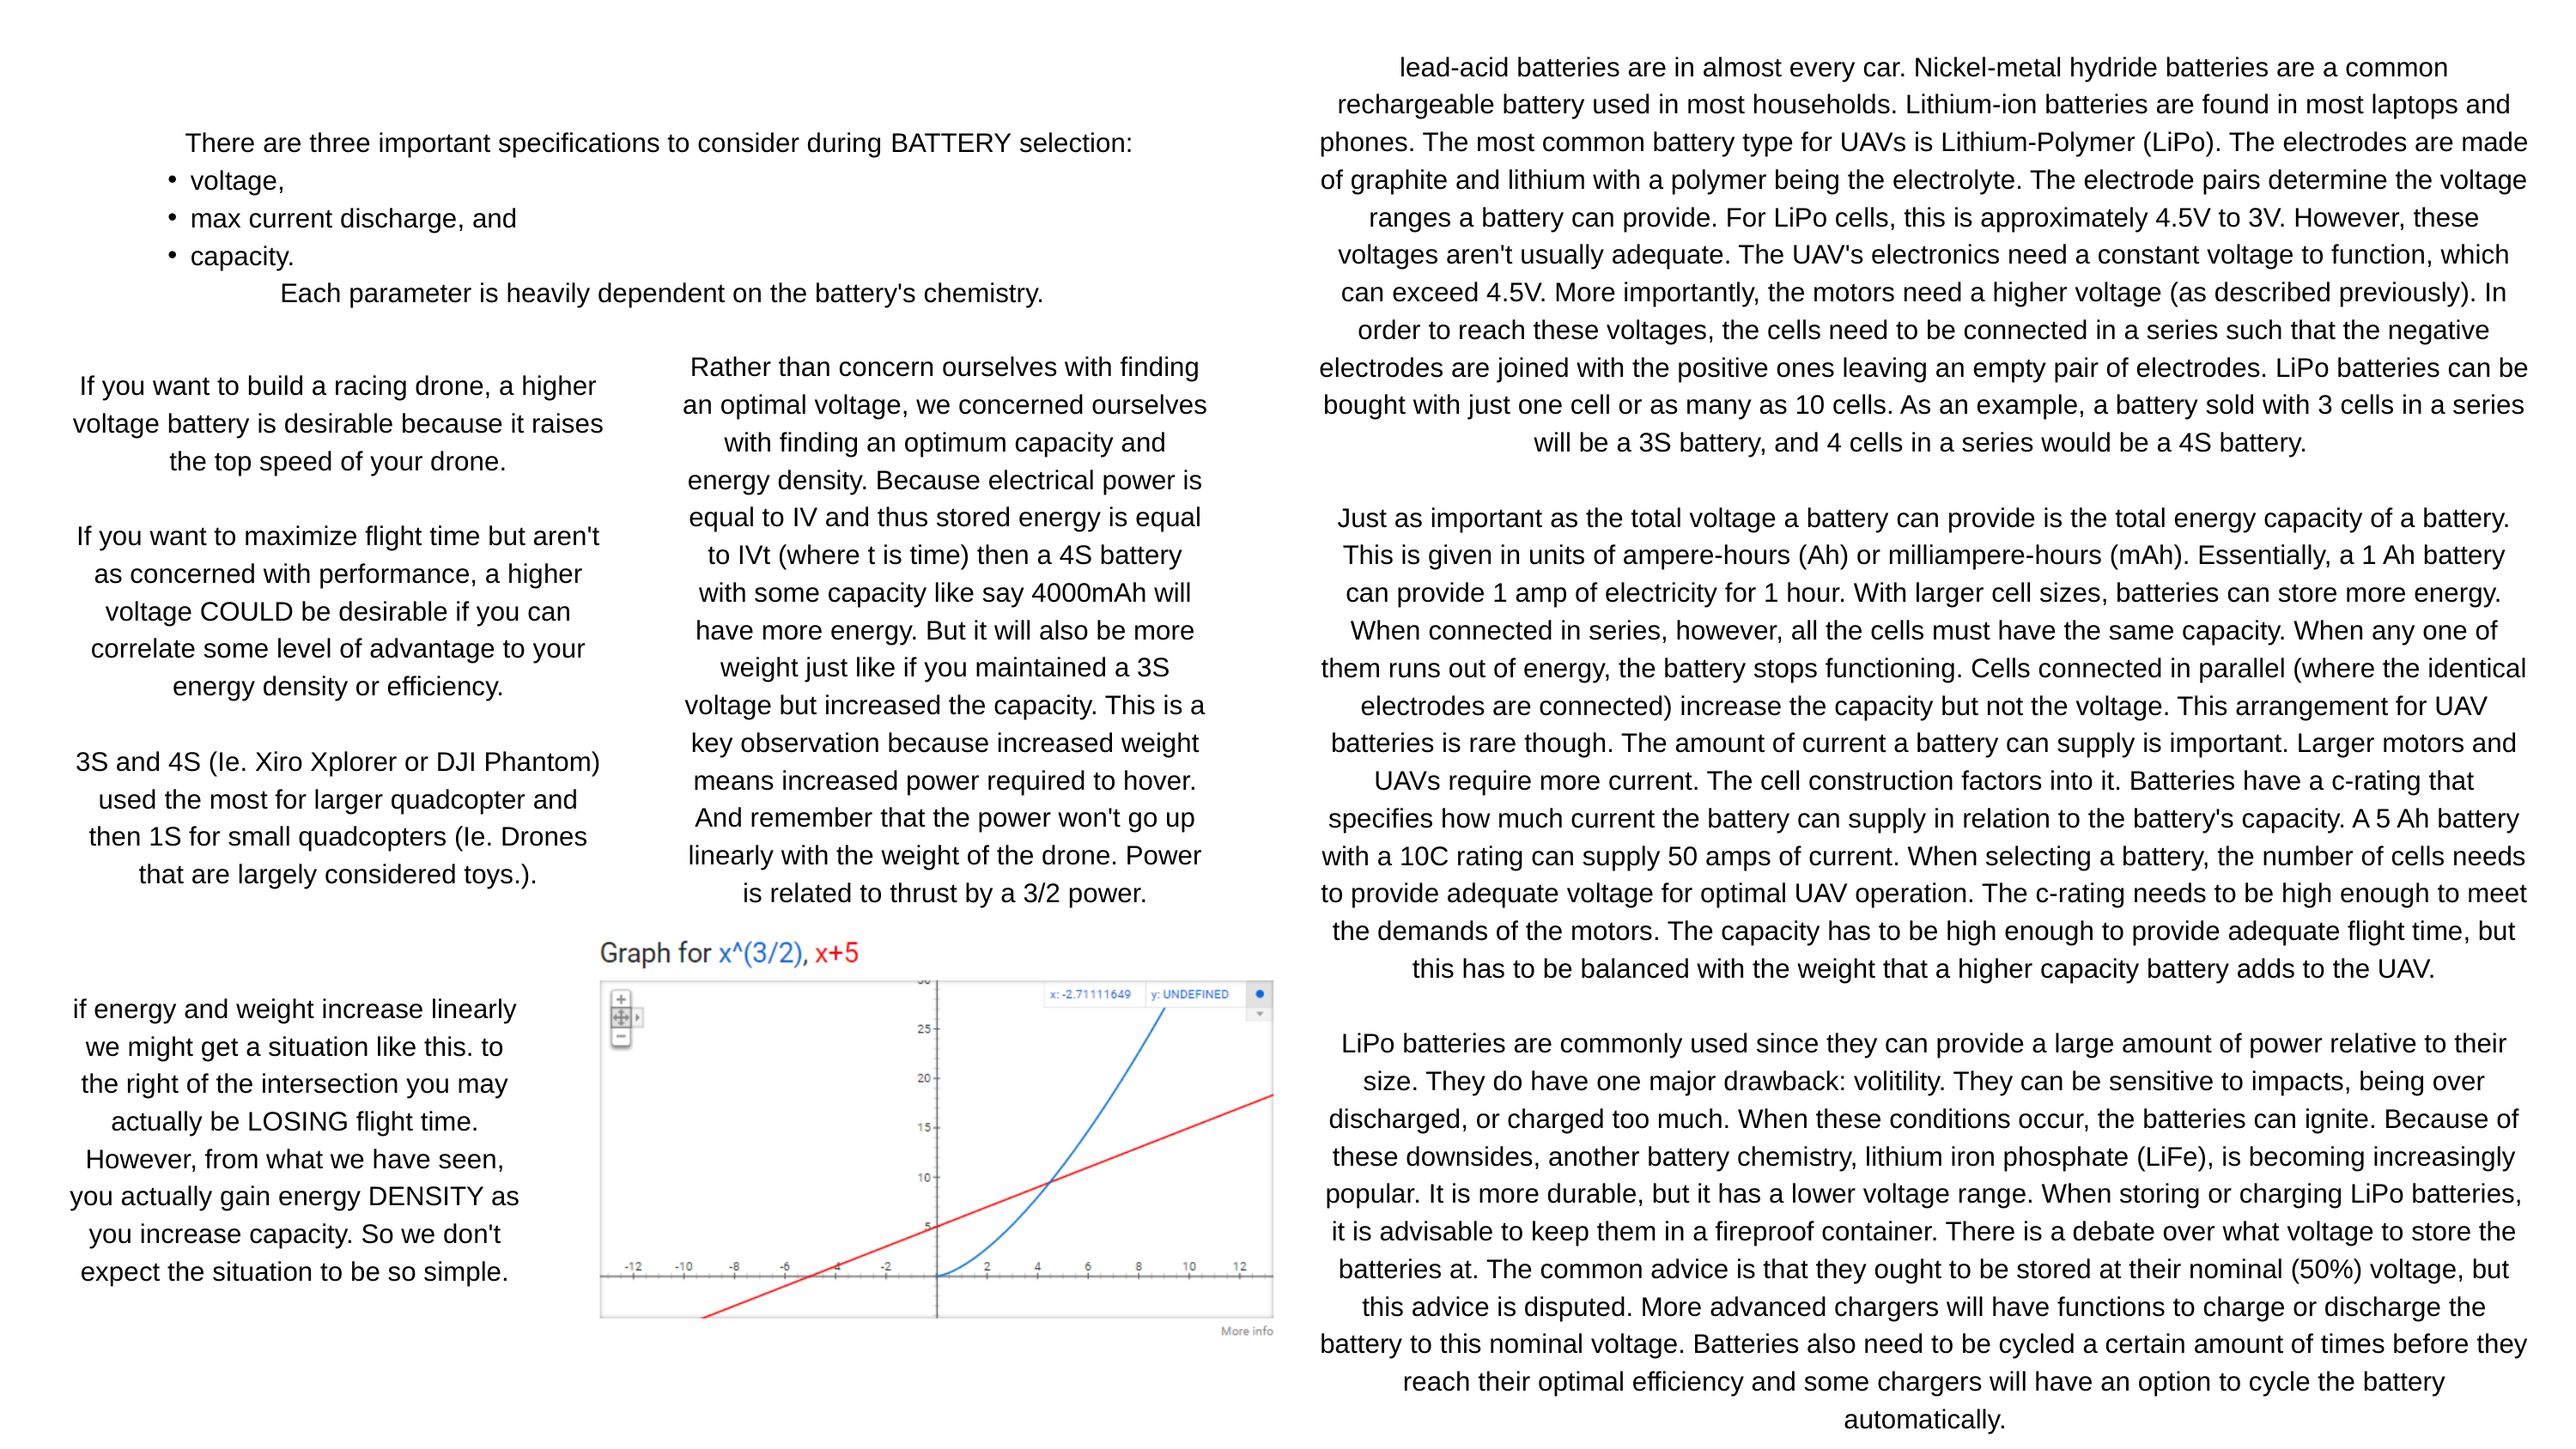

lead-acid batteries are in almost every car. Nickel-metal hydride batteries are a common rechargeable battery used in most households. Lithium-ion batteries are found in most laptops and phones. The most common battery type for UAVs is Lithium-Polymer (LiPo). The electrodes are made of graphite and lithium with a polymer being the electrolyte. The electrode pairs determine the voltage ranges a battery can provide. For LiPo cells, this is approximately 4.5V to 3V. However, these voltages aren't usually adequate. The UAV's electronics need a constant voltage to function, which can exceed 4.5V. More importantly, the motors need a higher voltage (as described previously). In order to reach these voltages, the cells need to be connected in a series such that the negative electrodes are joined with the positive ones leaving an empty pair of electrodes. LiPo batteries can be bought with just one cell or as many as 10 cells. As an example, a battery sold with 3 cells in a series will be a 3S battery, and 4 cells in a series would be a 4S battery.

Just as important as the total voltage a battery can provide is the total energy capacity of a battery. This is given in units of ampere-hours (Ah) or milliampere-hours (mAh). Essentially, a 1 Ah battery can provide 1 amp of electricity for 1 hour. With larger cell sizes, batteries can store more energy. When connected in series, however, all the cells must have the same capacity. When any one of them runs out of energy, the battery stops functioning. Cells connected in parallel (where the identical electrodes are connected) increase the capacity but not the voltage. This arrangement for UAV batteries is rare though. The amount of current a battery can supply is important. Larger motors and UAVs require more current. The cell construction factors into it. Batteries have a c-rating that specifies how much current the battery can supply in relation to the battery's capacity. A 5 Ah battery with a 10C rating can supply 50 amps of current. When selecting a battery, the number of cells needs to provide adequate voltage for optimal UAV operation. The c-rating needs to be high enough to meet the demands of the motors. The capacity has to be high enough to provide adequate flight time, but this has to be balanced with the weight that a higher capacity battery adds to the UAV.

LiPo batteries are commonly used since they can provide a large amount of power relative to their size. They do have one major drawback: volitility. They can be sensitive to impacts, being over discharged, or charged too much. When these conditions occur, the batteries can ignite. Because of these downsides, another battery chemistry, lithium iron phosphate (LiFe), is becoming increasingly popular. It is more durable, but it has a lower voltage range. When storing or charging LiPo batteries, it is advisable to keep them in a fireproof container. There is a debate over what voltage to store the batteries at. The common advice is that they ought to be stored at their nominal (50%) voltage, but this advice is disputed. More advanced chargers will have functions to charge or discharge the battery to this nominal voltage. Batteries also need to be cycled a certain amount of times before they reach their optimal efficiency and some chargers will have an option to cycle the battery automatically.
There are three important specifications to consider during BATTERY selection:
voltage,
max current discharge, and
capacity.
Each parameter is heavily dependent on the battery's chemistry.
Rather than concern ourselves with finding an optimal voltage, we concerned ourselves with finding an optimum capacity and energy density. Because electrical power is equal to IV and thus stored energy is equal to IVt (where t is time) then a 4S battery with some capacity like say 4000mAh will have more energy. But it will also be more weight just like if you maintained a 3S voltage but increased the capacity. This is a key observation because increased weight means increased power required to hover. And remember that the power won't go up linearly with the weight of the drone. Power is related to thrust by a 3/2 power.
If you want to build a racing drone, a higher voltage battery is desirable because it raises the top speed of your drone.

If you want to maximize flight time but aren't as concerned with performance, a higher voltage COULD be desirable if you can correlate some level of advantage to your energy density or efficiency.

3S and 4S (Ie. Xiro Xplorer or DJI Phantom) used the most for larger quadcopter and then 1S for small quadcopters (Ie. Drones that are largely considered toys.).

if energy and weight increase linearly we might get a situation like this. to the right of the intersection you may actually be LOSING flight time. However, from what we have seen, you actually gain energy DENSITY as you increase capacity. So we don't expect the situation to be so simple.